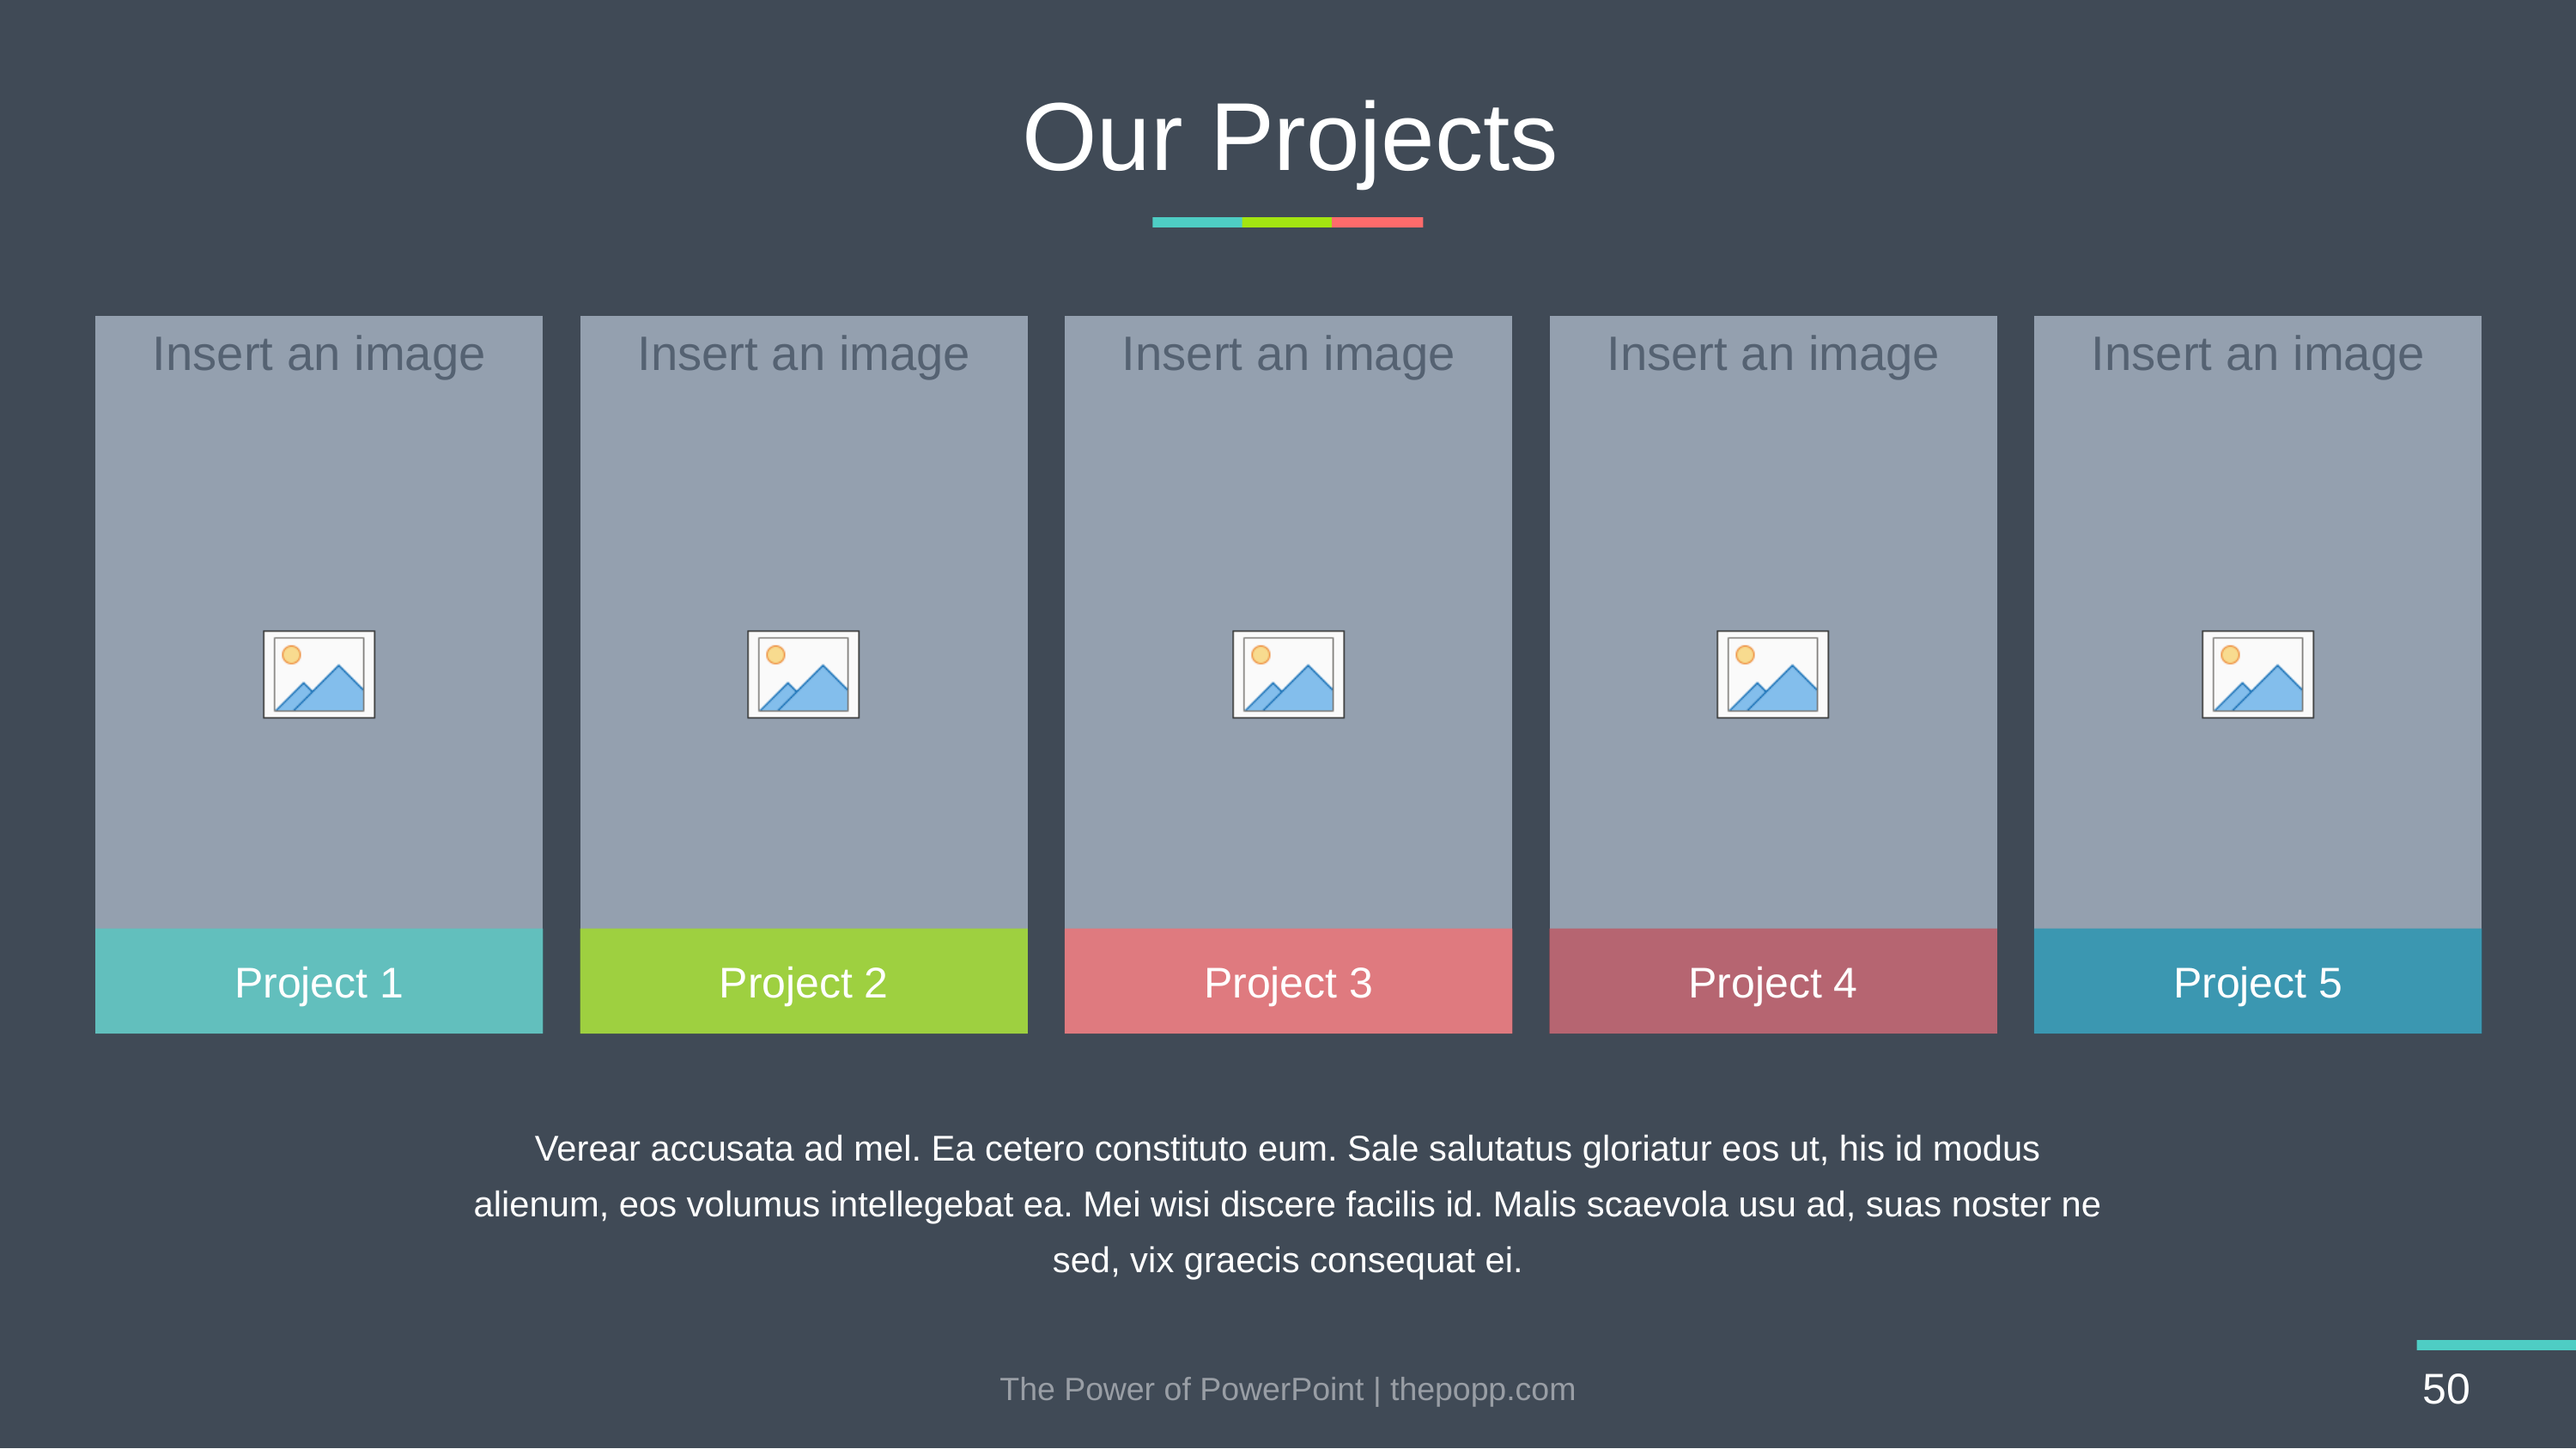

# Our Projects

Project 1
Project 2
Project 3
Project 4
Project 5
Verear accusata ad mel. Ea cetero constituto eum. Sale salutatus gloriatur eos ut, his id modus alienum, eos volumus intellegebat ea. Mei wisi discere facilis id. Malis scaevola usu ad, suas noster ne sed, vix graecis consequat ei.
The Power of PowerPoint | thepopp.com
50